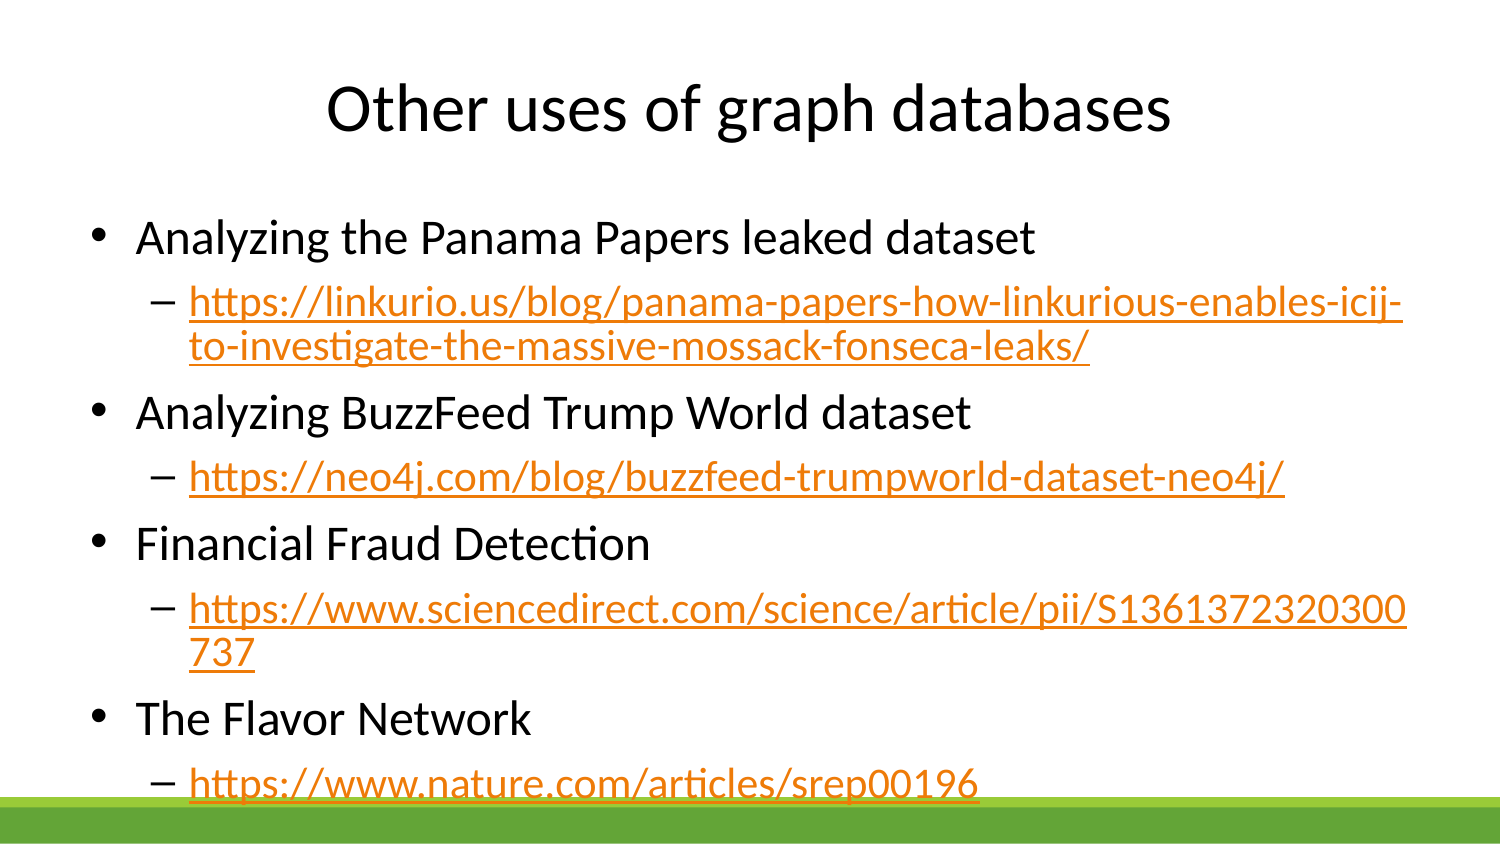

# Other uses of graph databases
Analyzing the Panama Papers leaked dataset
https://linkurio.us/blog/panama-papers-how-linkurious-enables-icij-to-investigate-the-massive-mossack-fonseca-leaks/
Analyzing BuzzFeed Trump World dataset
https://neo4j.com/blog/buzzfeed-trumpworld-dataset-neo4j/
Financial Fraud Detection
https://www.sciencedirect.com/science/article/pii/S1361372320300737
The Flavor Network
https://www.nature.com/articles/srep00196